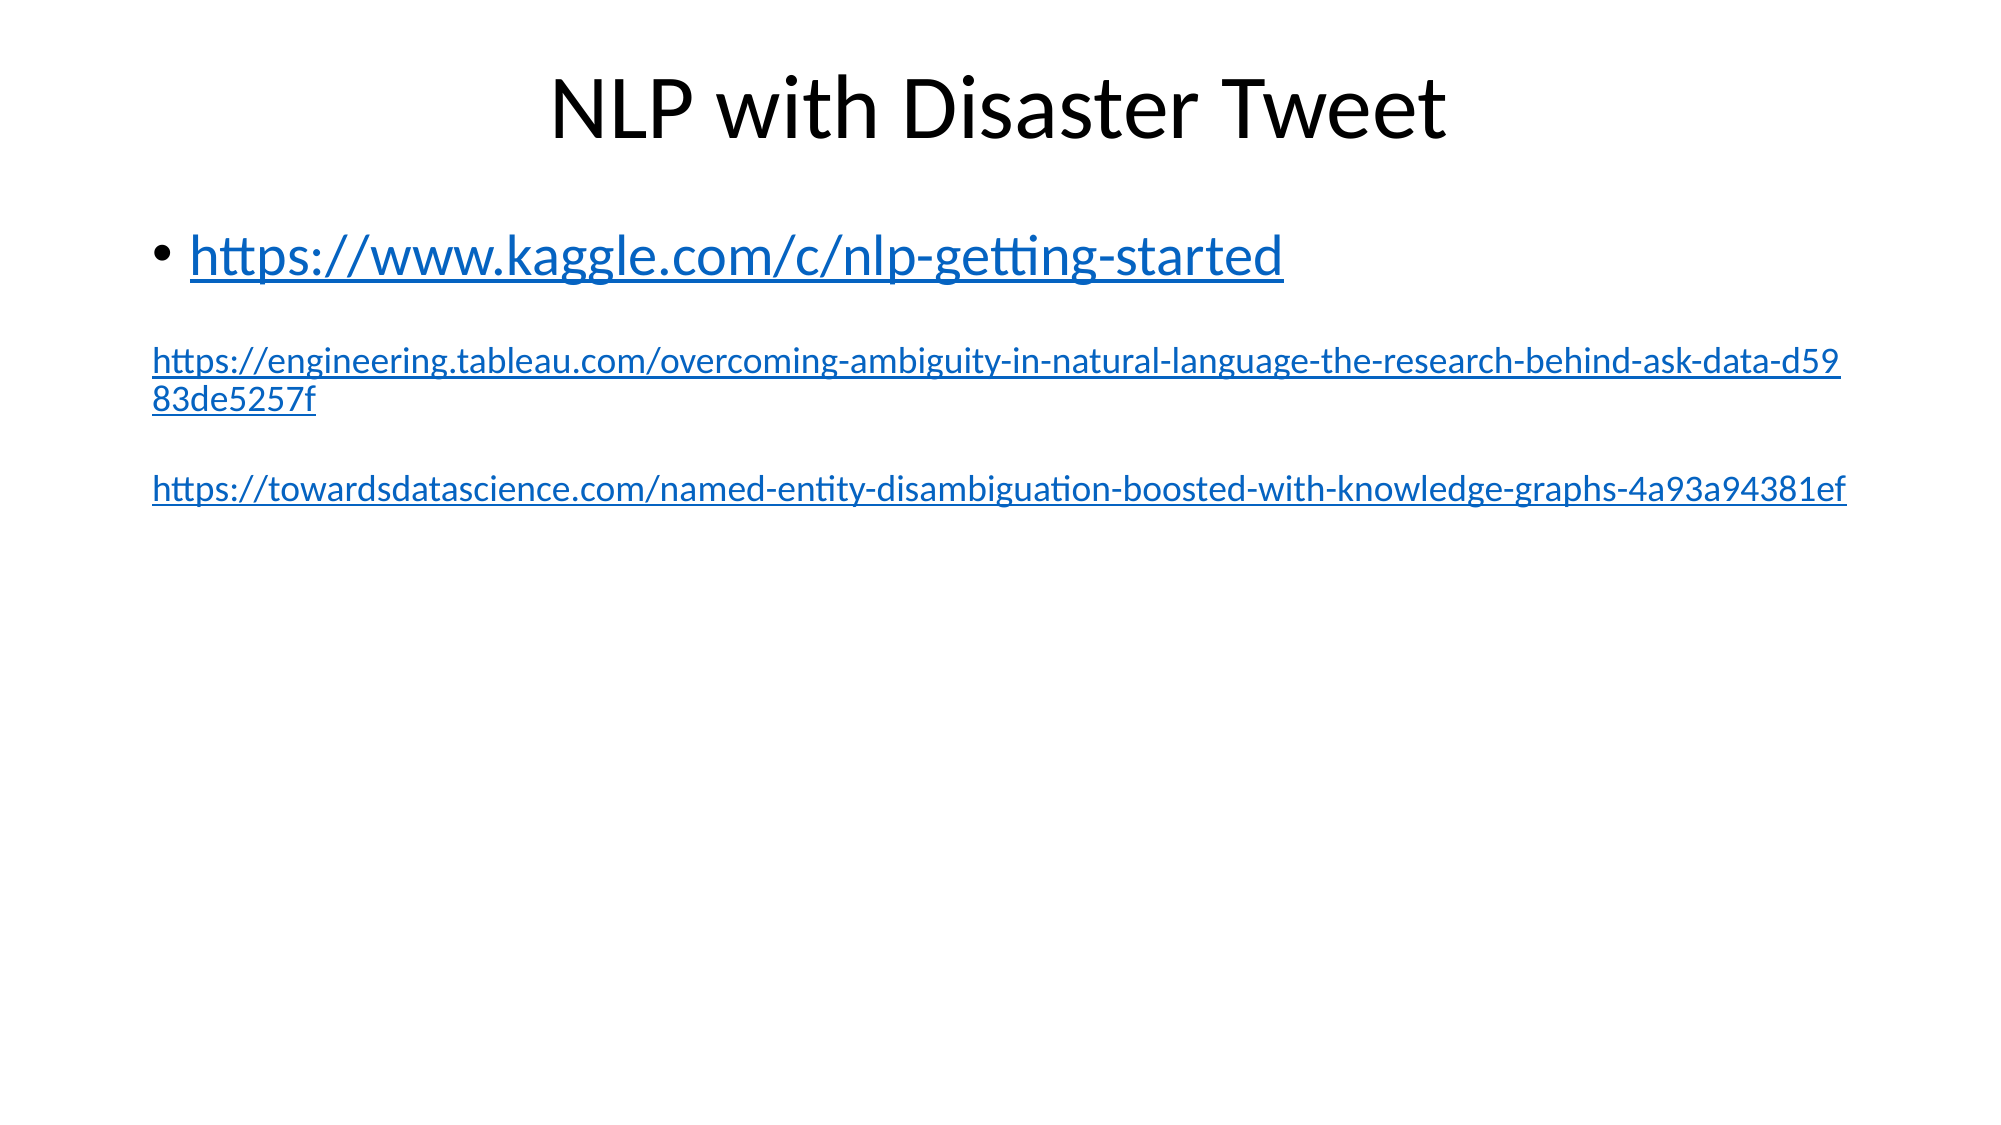

# NLP with Disaster Tweet
https://www.kaggle.com/c/nlp-getting-started

https://engineering.tableau.com/overcoming-ambiguity-in-natural-language-the-research-behind-ask-data-d5983de5257f

https://towardsdatascience.com/named-entity-disambiguation-boosted-with-knowledge-graphs-4a93a94381ef